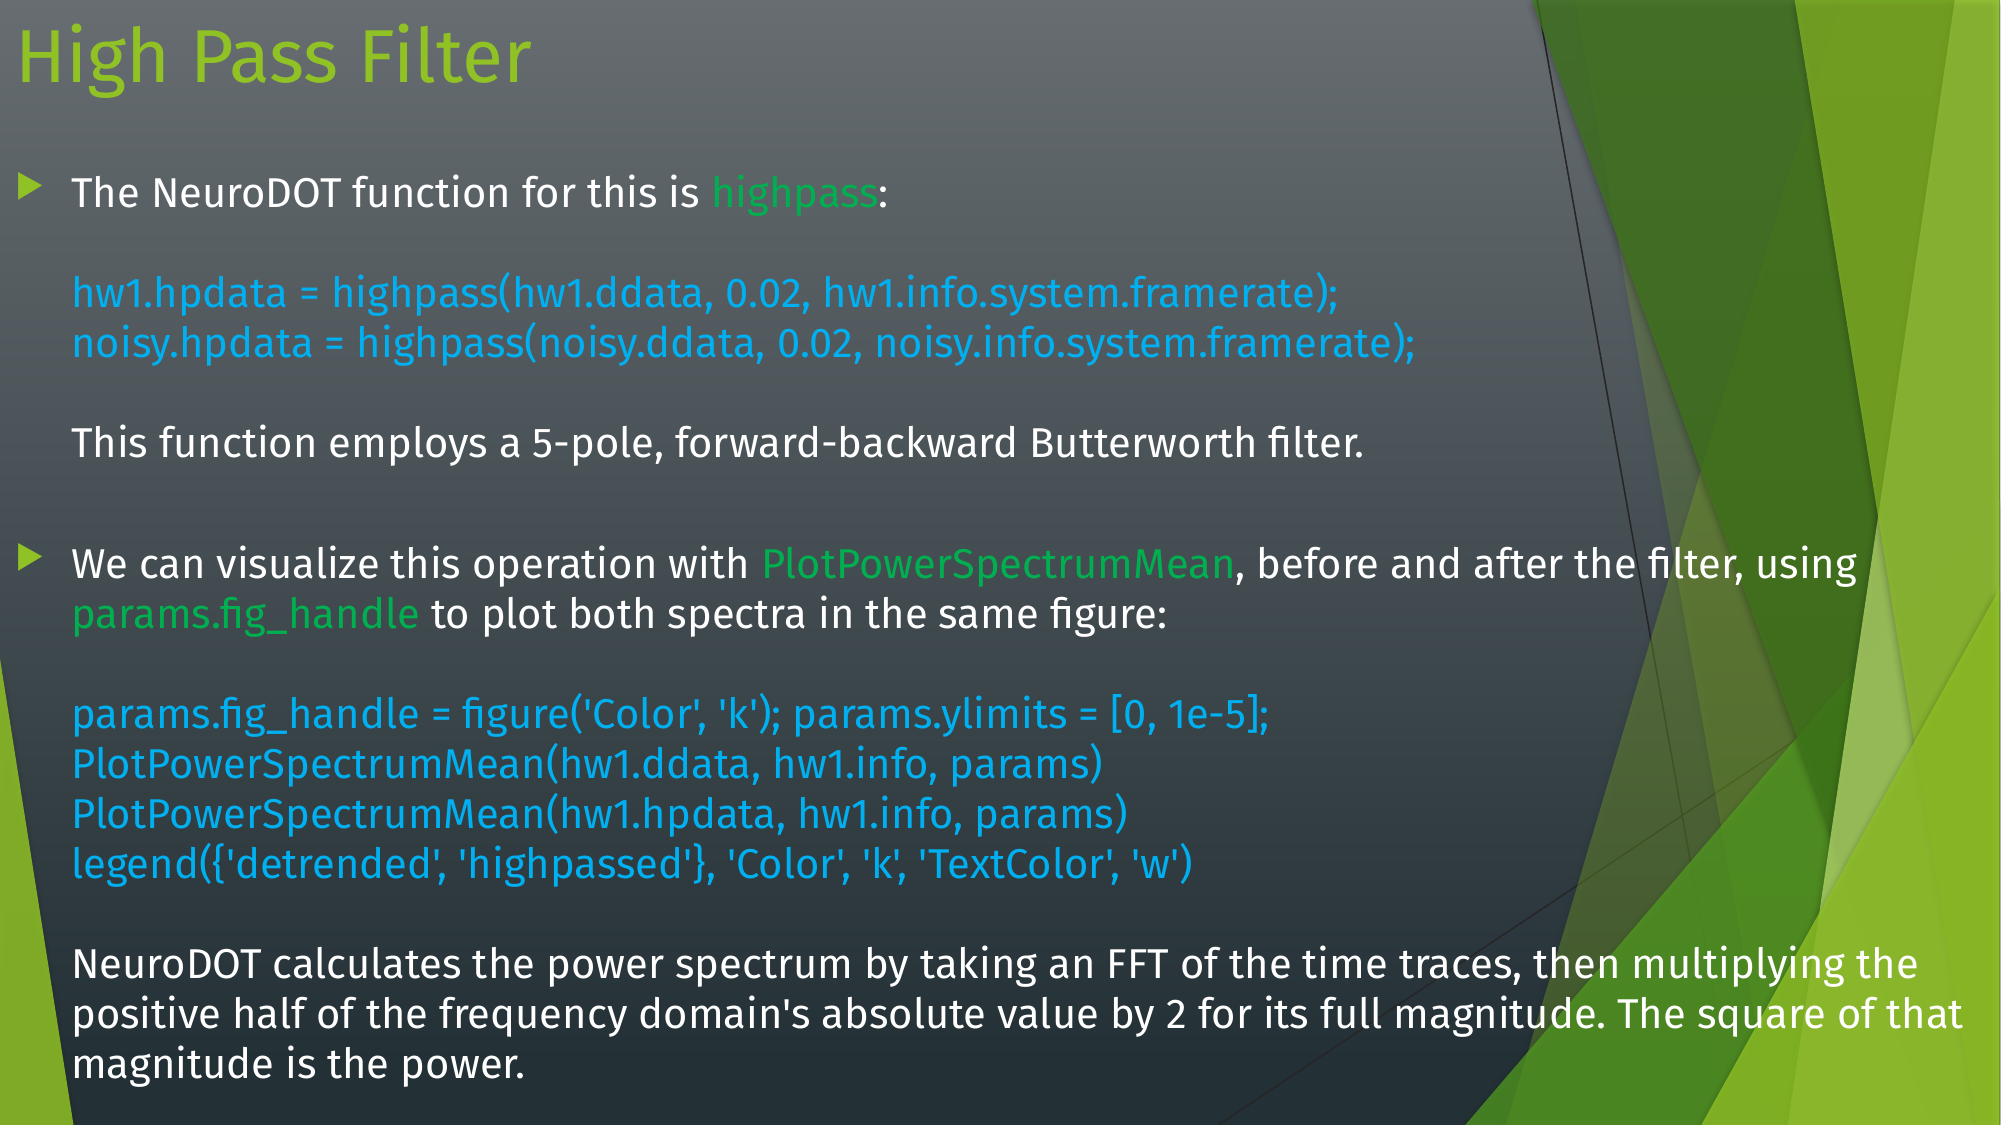

# High Pass Filter
The NeuroDOT function for this is highpass:
hw1.hpdata = highpass(hw1.ddata, 0.02, hw1.info.system.framerate);
noisy.hpdata = highpass(noisy.ddata, 0.02, noisy.info.system.framerate);
This function employs a 5-pole, forward-backward Butterworth filter.
We can visualize this operation with PlotPowerSpectrumMean, before and after the filter, using params.fig_handle to plot both spectra in the same figure:
params.fig_handle = figure('Color', 'k'); params.ylimits = [0, 1e-5];
PlotPowerSpectrumMean(hw1.ddata, hw1.info, params)
PlotPowerSpectrumMean(hw1.hpdata, hw1.info, params)
legend({'detrended', 'highpassed'}, 'Color', 'k', 'TextColor', 'w')
NeuroDOT calculates the power spectrum by taking an FFT of the time traces, then multiplying the positive half of the frequency domain's absolute value by 2 for its full magnitude. The square of that magnitude is the power.